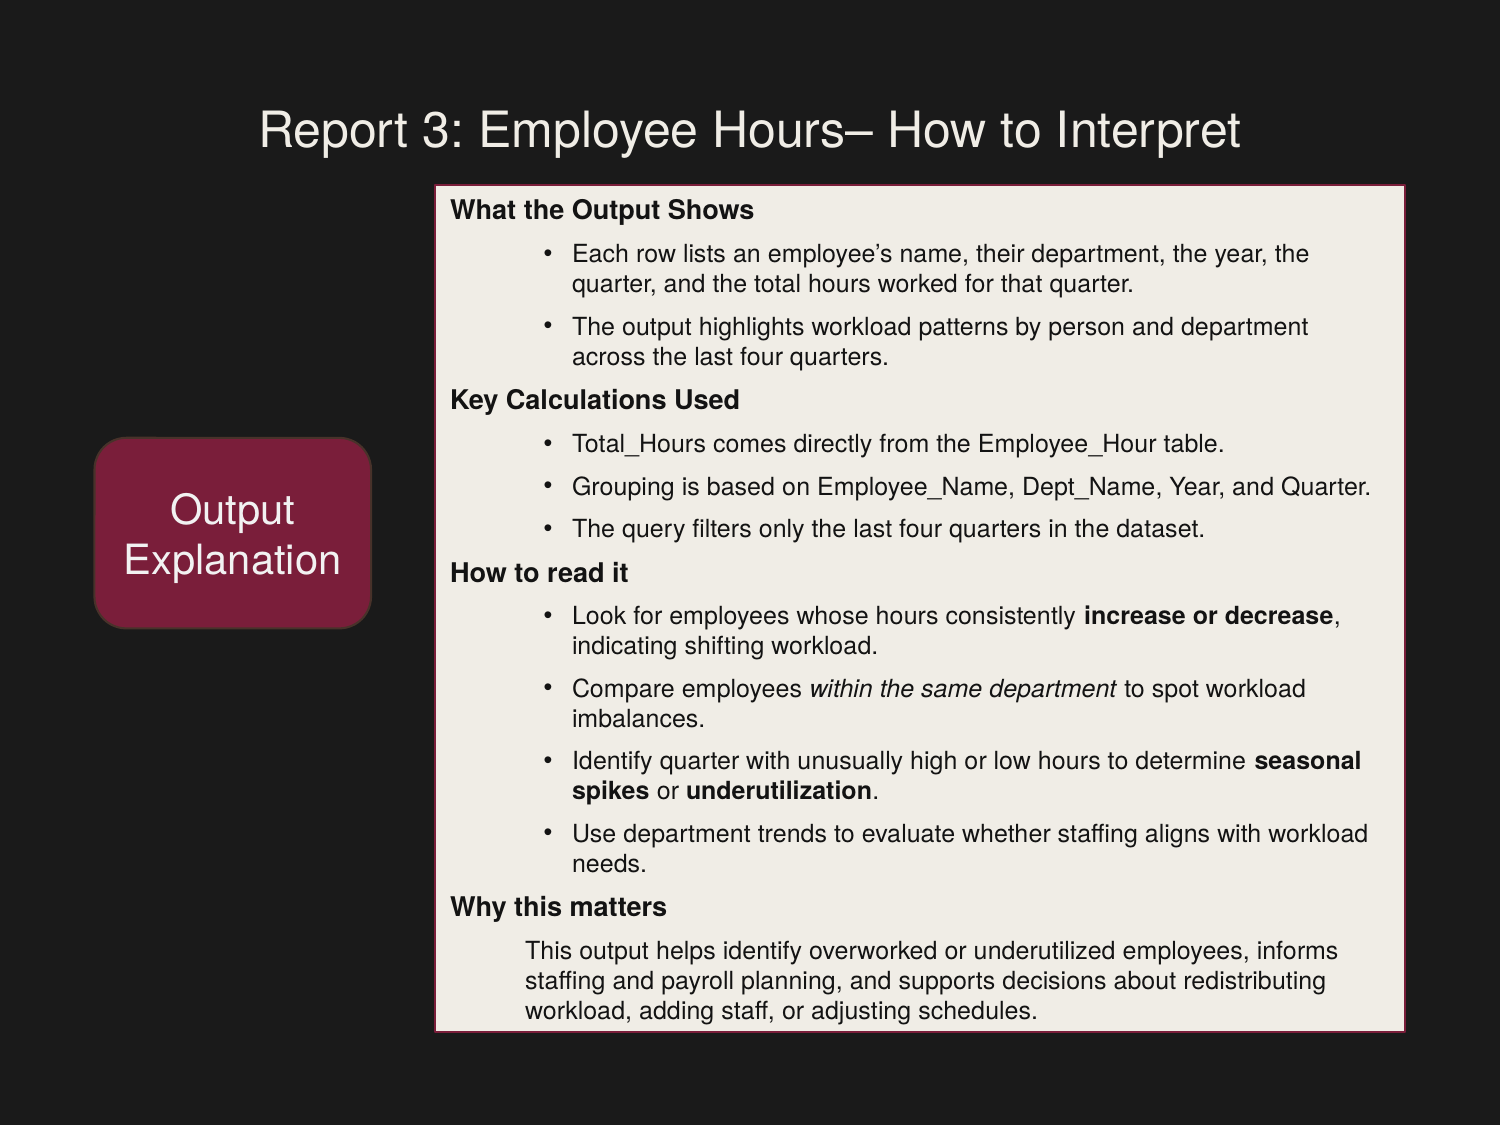

Report 3: Employee Hours– How to Interpret
What the Output Shows
Each row lists an employee’s name, their department, the year, the quarter, and the total hours worked for that quarter.
The output highlights workload patterns by person and department across the last four quarters.
Key Calculations Used
Total_Hours comes directly from the Employee_Hour table.
Grouping is based on Employee_Name, Dept_Name, Year, and Quarter.
The query filters only the last four quarters in the dataset.
How to read it
Look for employees whose hours consistently increase or decrease, indicating shifting workload.
Compare employees within the same department to spot workload imbalances.
Identify quarter with unusually high or low hours to determine seasonal spikes or underutilization.
Use department trends to evaluate whether staffing aligns with workload needs.
Why this matters
This output helps identify overworked or underutilized employees, informs staffing and payroll planning, and supports decisions about redistributing workload, adding staff, or adjusting schedules.
Output Explanation